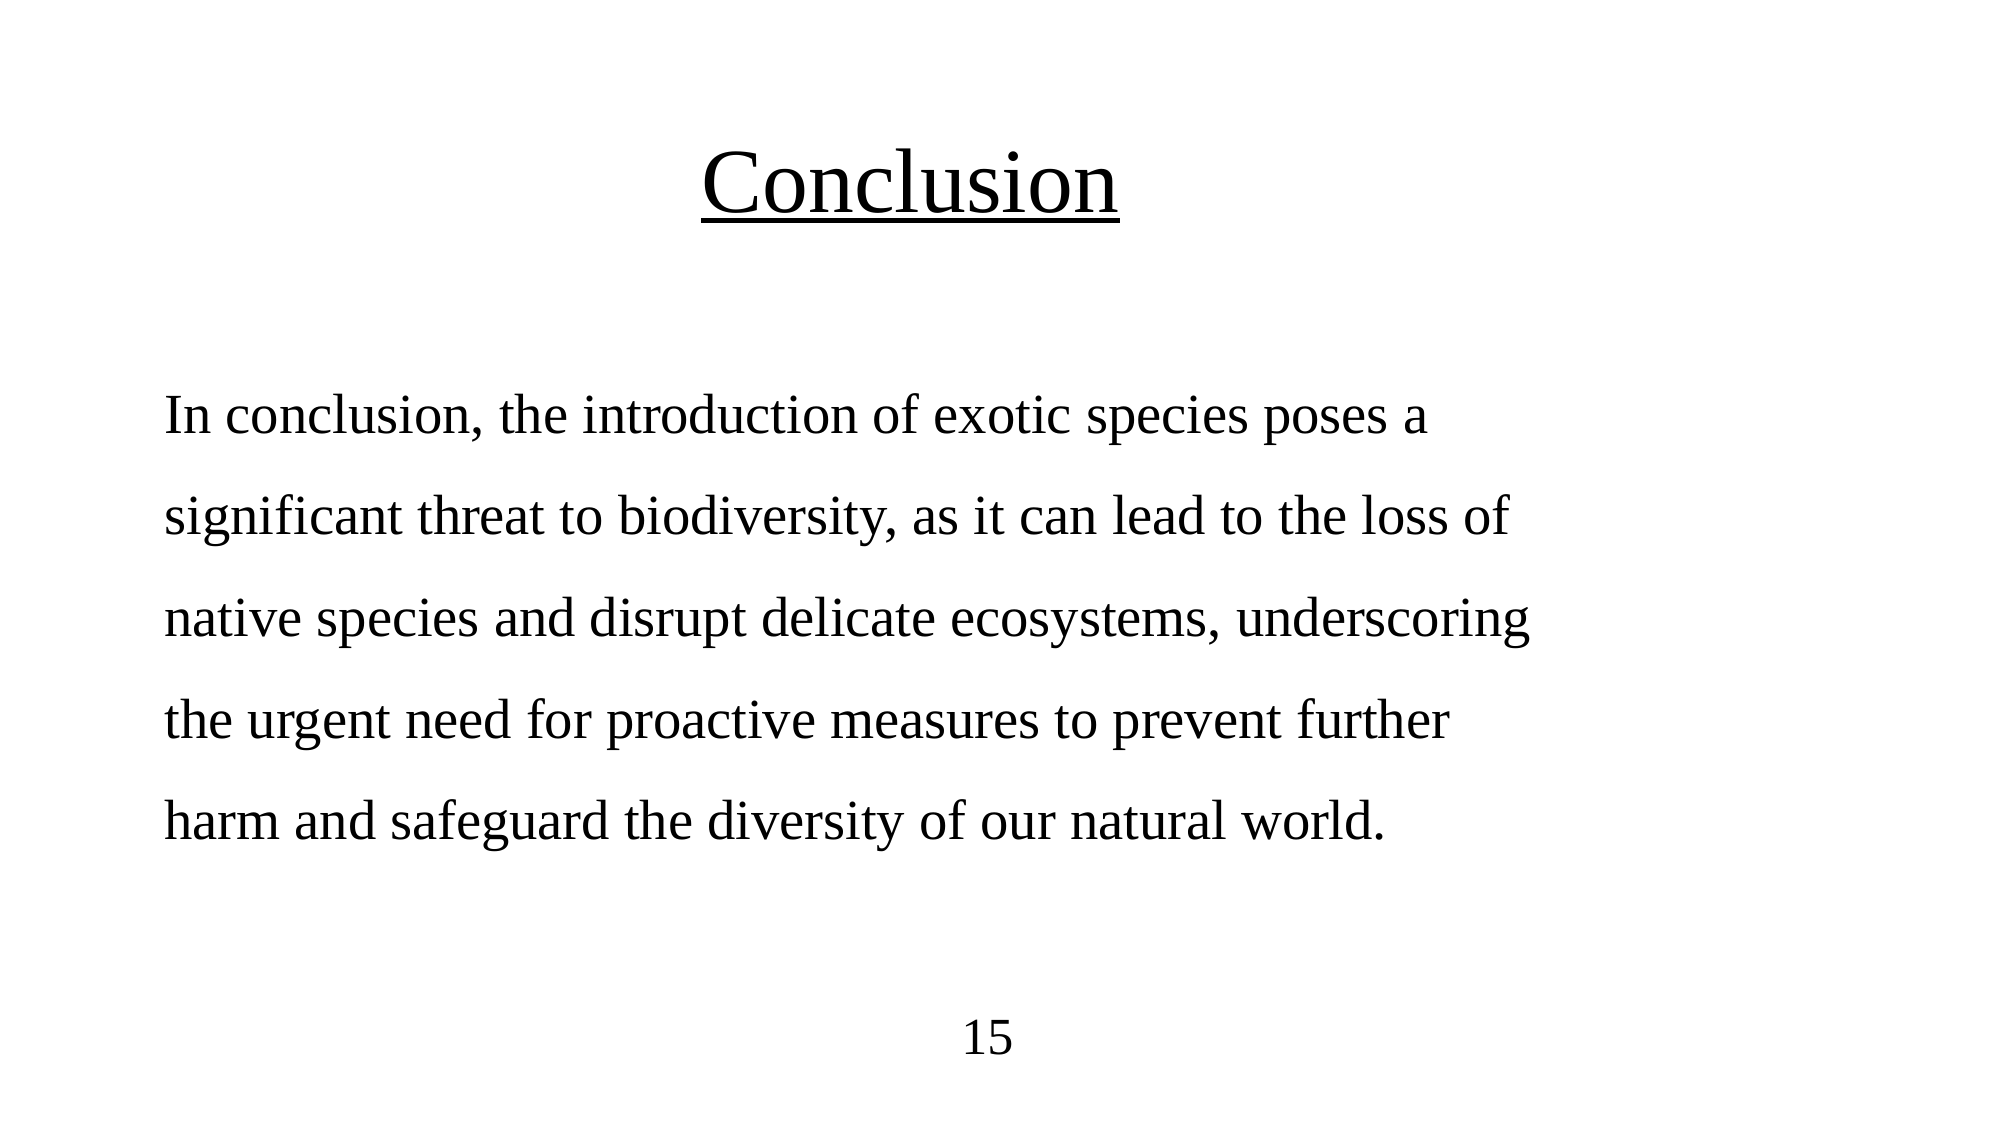

# Conclusion

In conclusion, the introduction of exotic species poses a significant threat to biodiversity, as it can lead to the loss of native species and disrupt delicate ecosystems, underscoring the urgent need for proactive measures to prevent further harm and safeguard the diversity of our natural world.
15